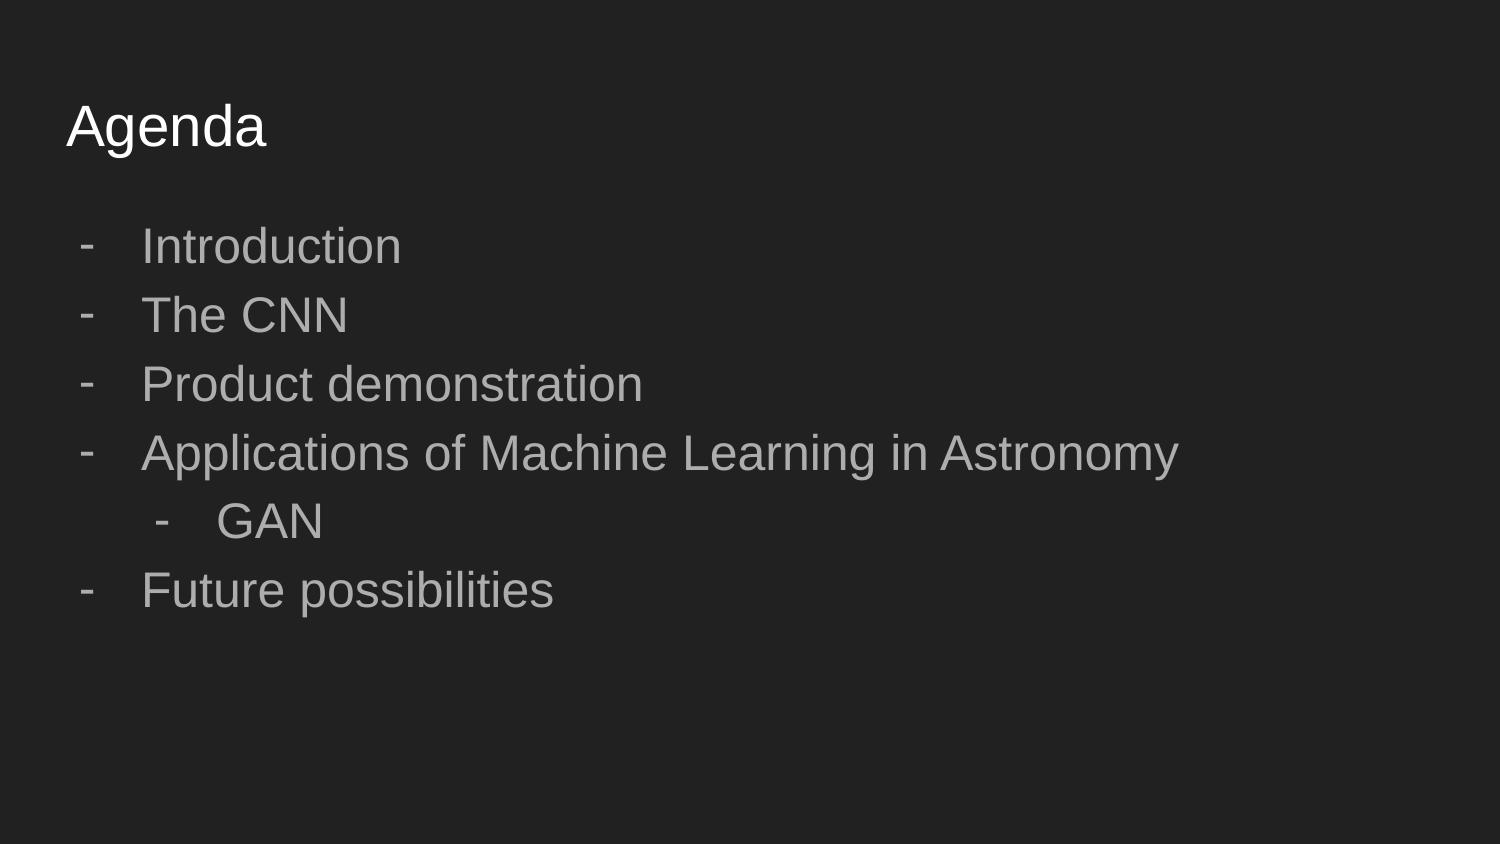

# Agenda
Introduction
The CNN
Product demonstration
Applications of Machine Learning in Astronomy
GAN
Future possibilities